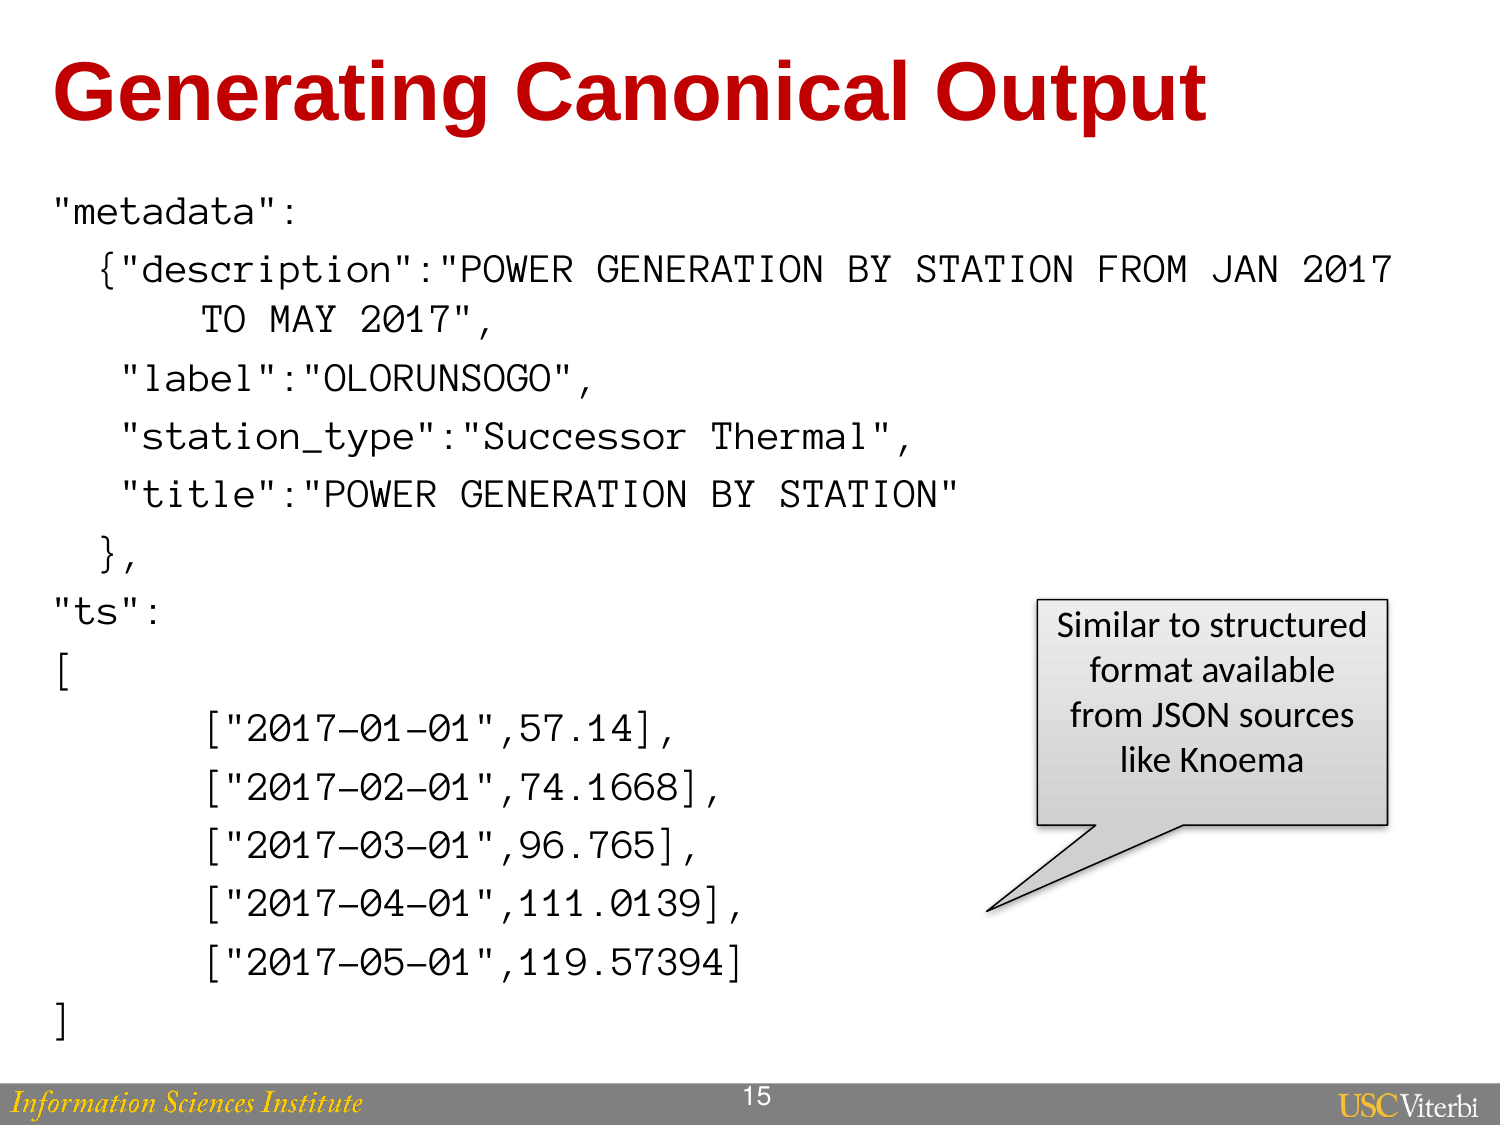

# Generating Canonical Output
"metadata":
  {"description":"POWER GENERATION BY STATION FROM JAN 2017 	TO MAY 2017",
   "label":"OLORUNSOGO",
   "station_type":"Successor Thermal",
   "title":"POWER GENERATION BY STATION"
  },
"ts":
[
	["2017-01-01",57.14],
	["2017-02-01",74.1668],
	["2017-03-01",96.765],
	["2017-04-01",111.0139],
	["2017-05-01",119.57394]
]
Similar to structured format available from JSON sources like Knoema

15